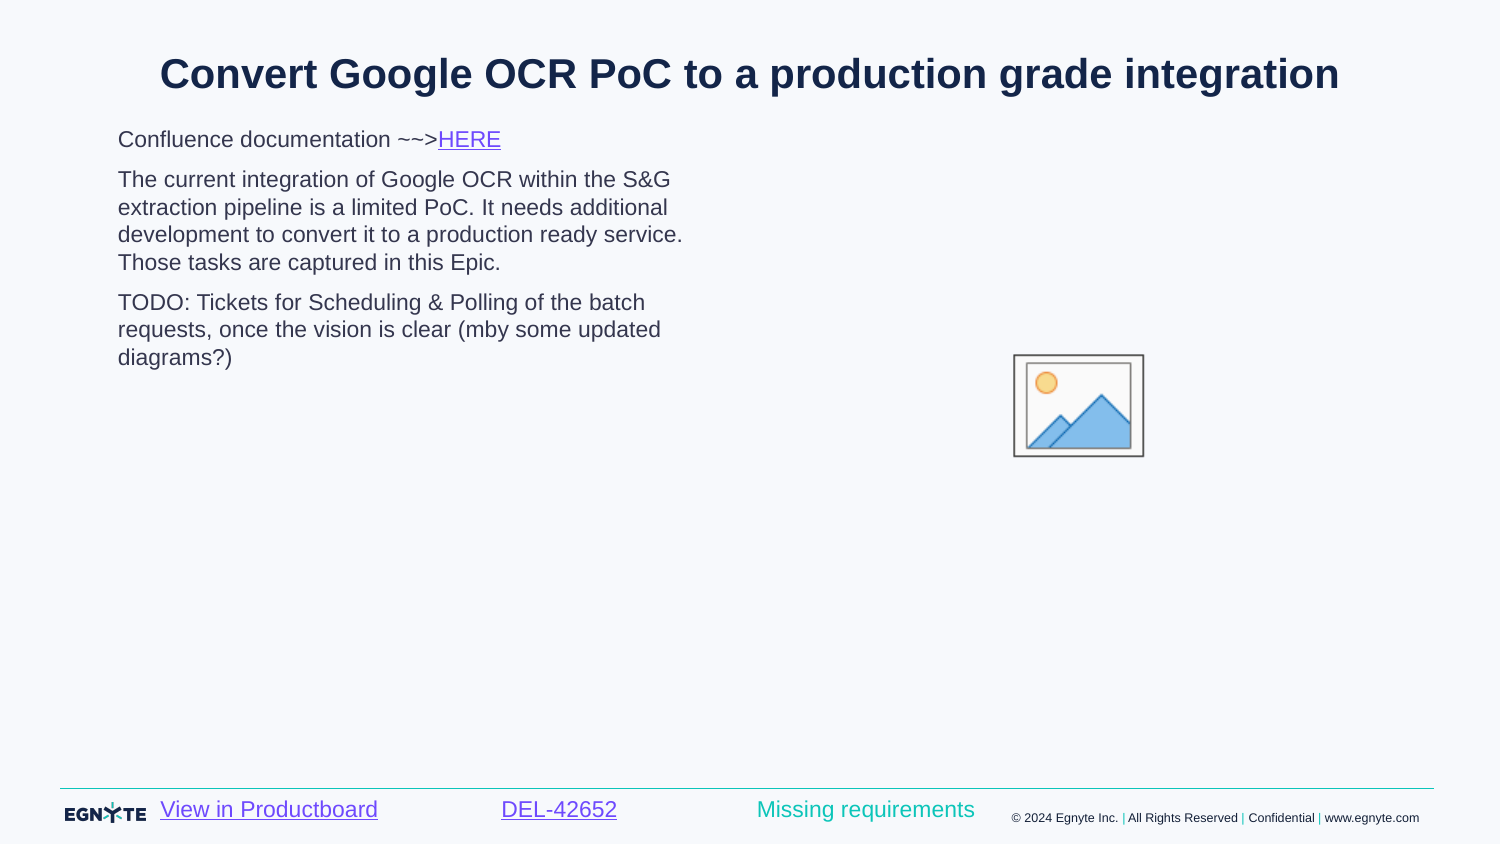

# Convert Google OCR PoC to a production grade integration
Confluence documentation ~~>HERE
The current integration of Google OCR within the S&G extraction pipeline is a limited PoC. It needs additional development to convert it to a production ready service. Those tasks are captured in this Epic.
TODO: Tickets for Scheduling & Polling of the batch requests, once the vision is clear (mby some updated diagrams?)

Missing requirements
DEL-42652
View in Productboard